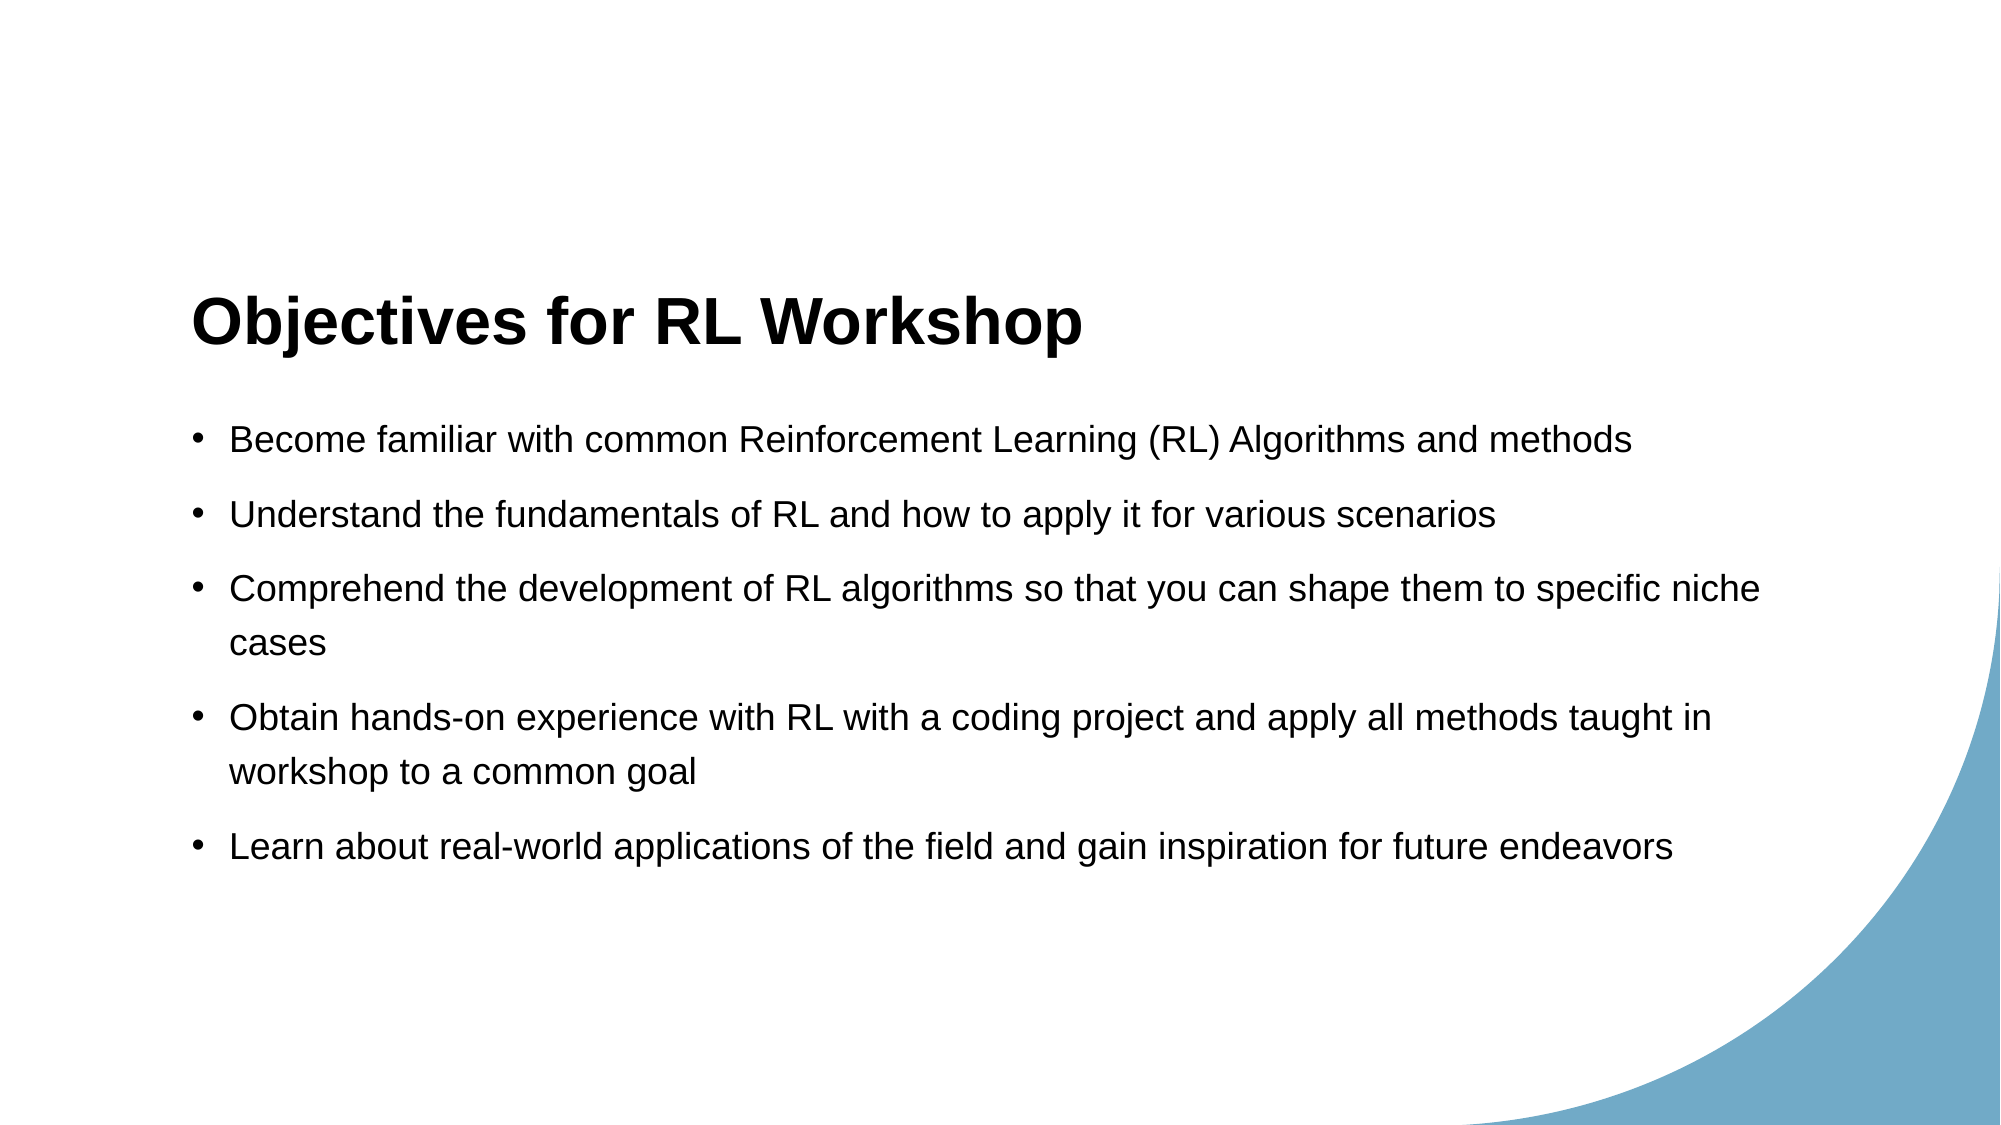

# Objectives for RL Workshop
Become familiar with common Reinforcement Learning (RL) Algorithms and methods
Understand the fundamentals of RL and how to apply it for various scenarios
Comprehend the development of RL algorithms so that you can shape them to specific niche cases
Obtain hands-on experience with RL with a coding project and apply all methods taught in workshop to a common goal
Learn about real-world applications of the field and gain inspiration for future endeavors